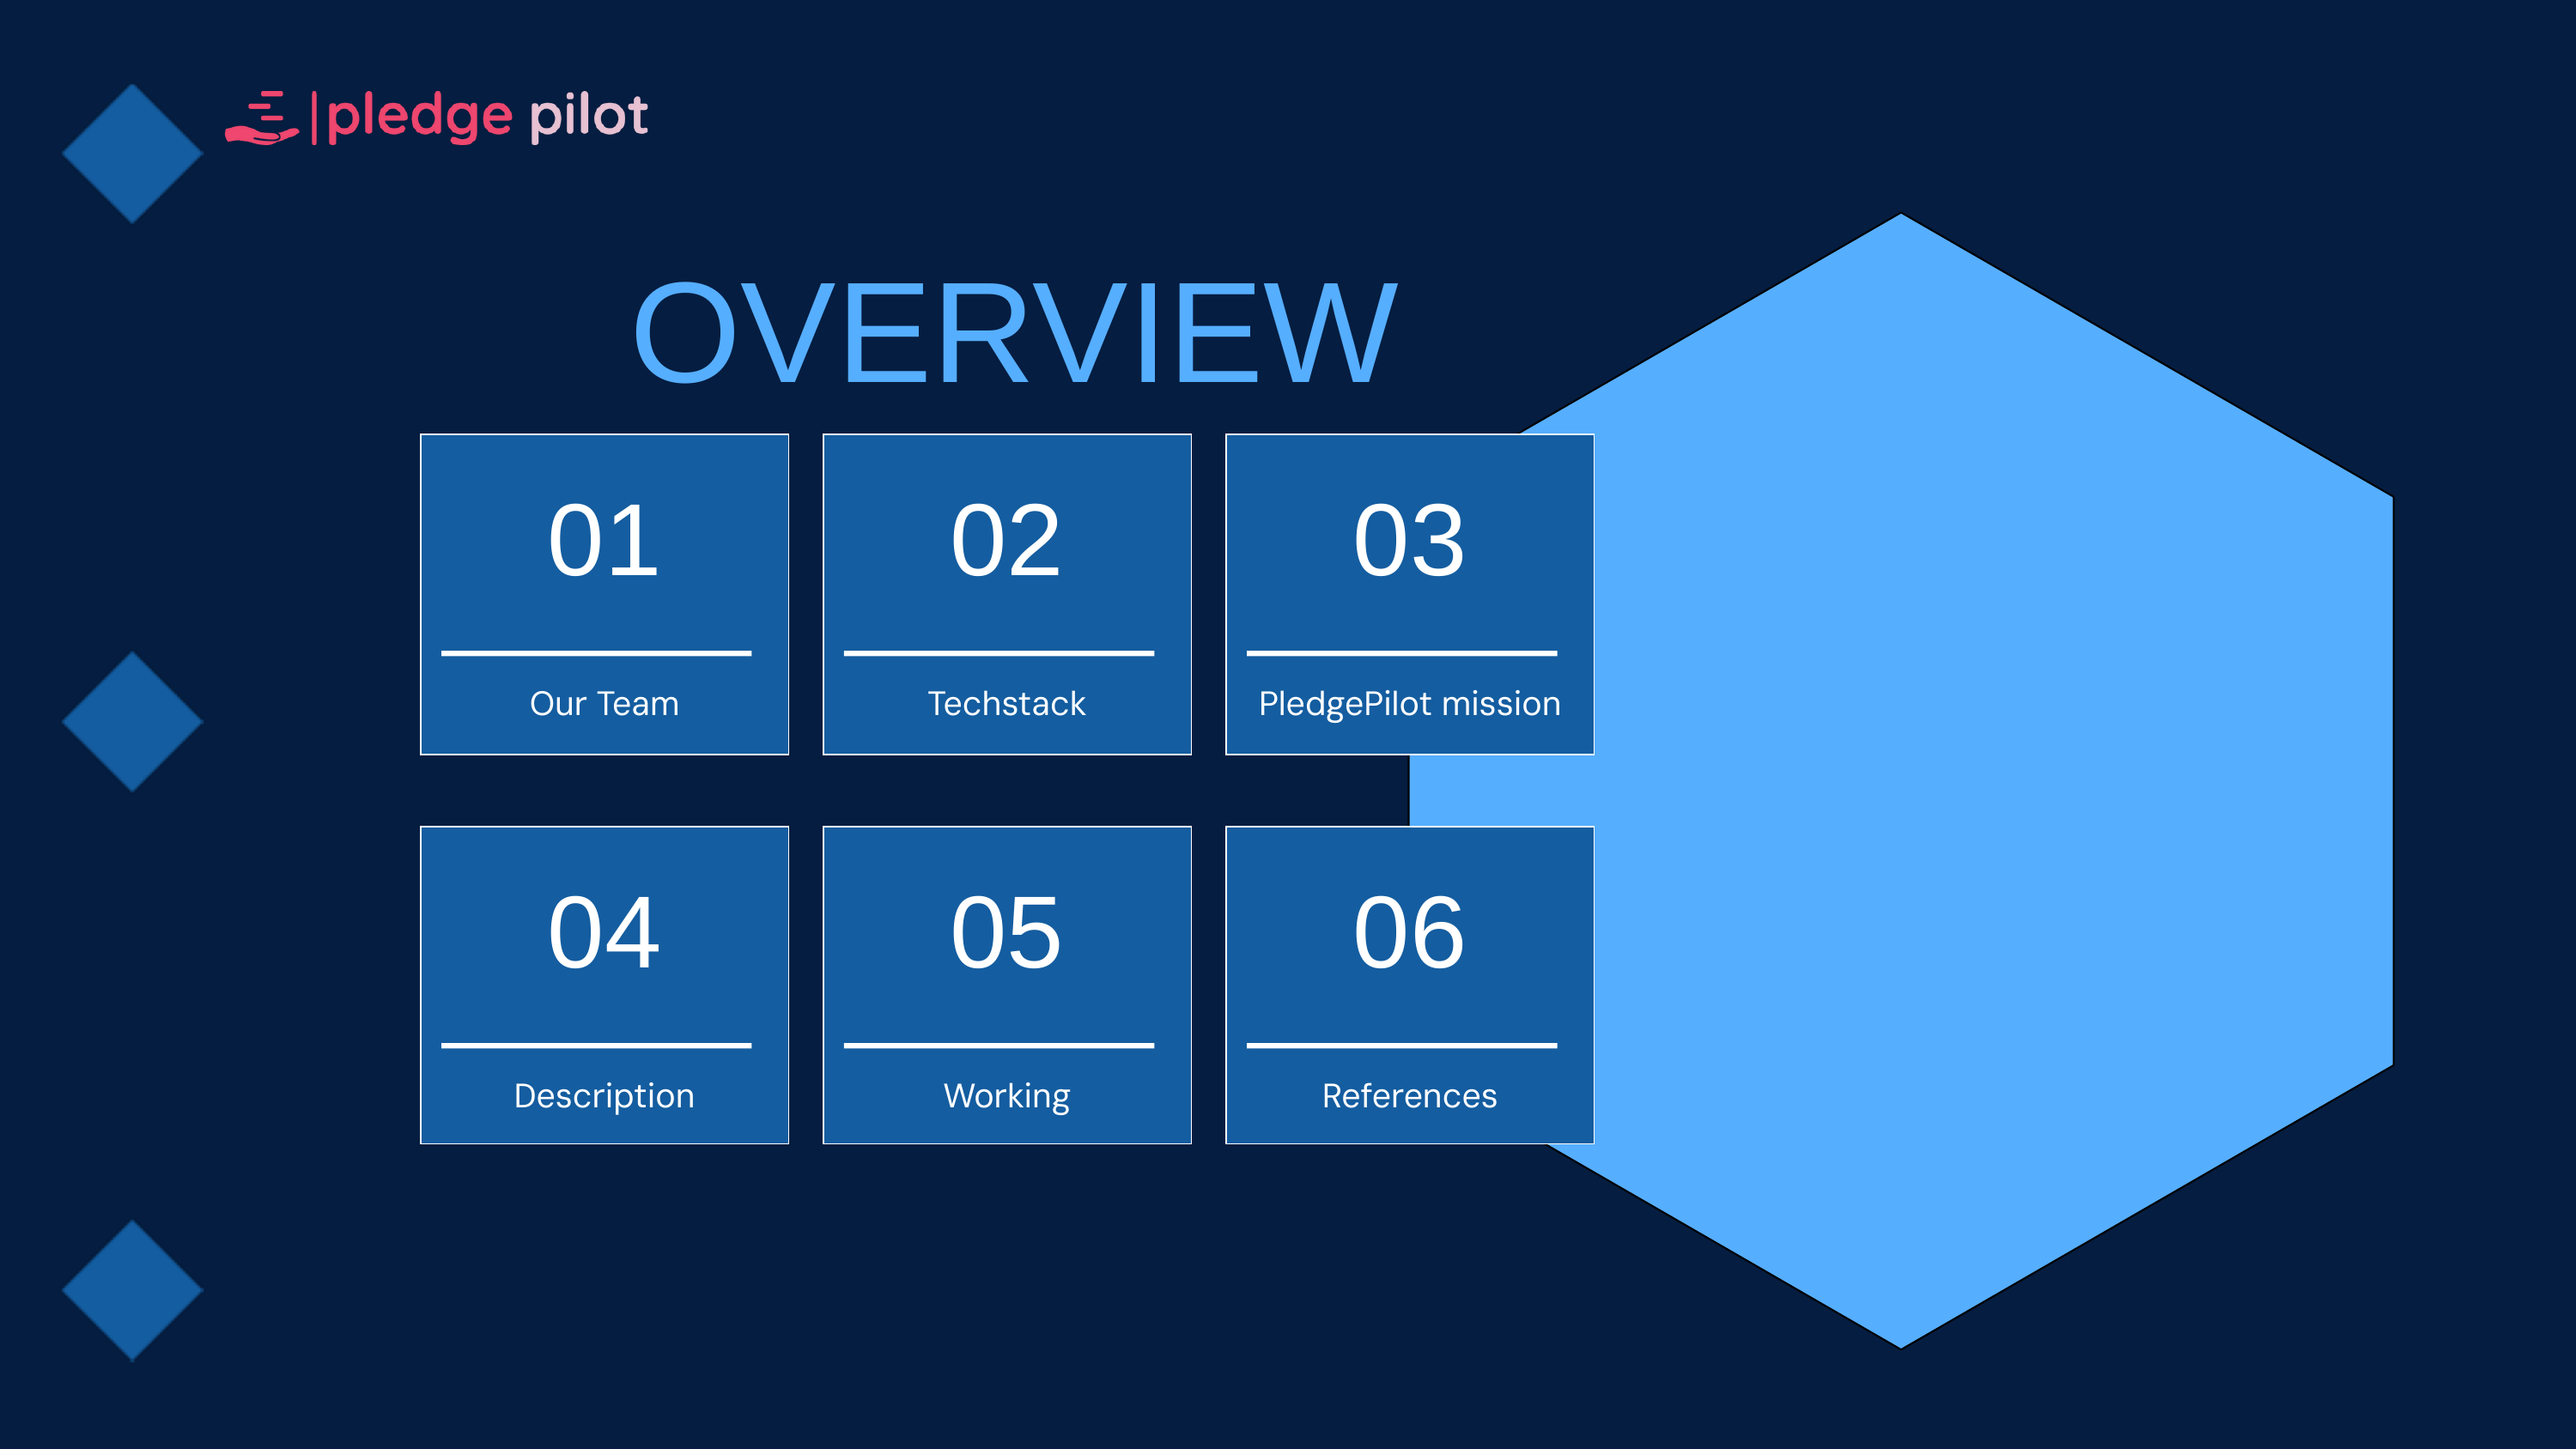

OVERVIEW

01
02
03

Our Team
Techstack
PledgePilot mission

04
05
06

Description
Working
References